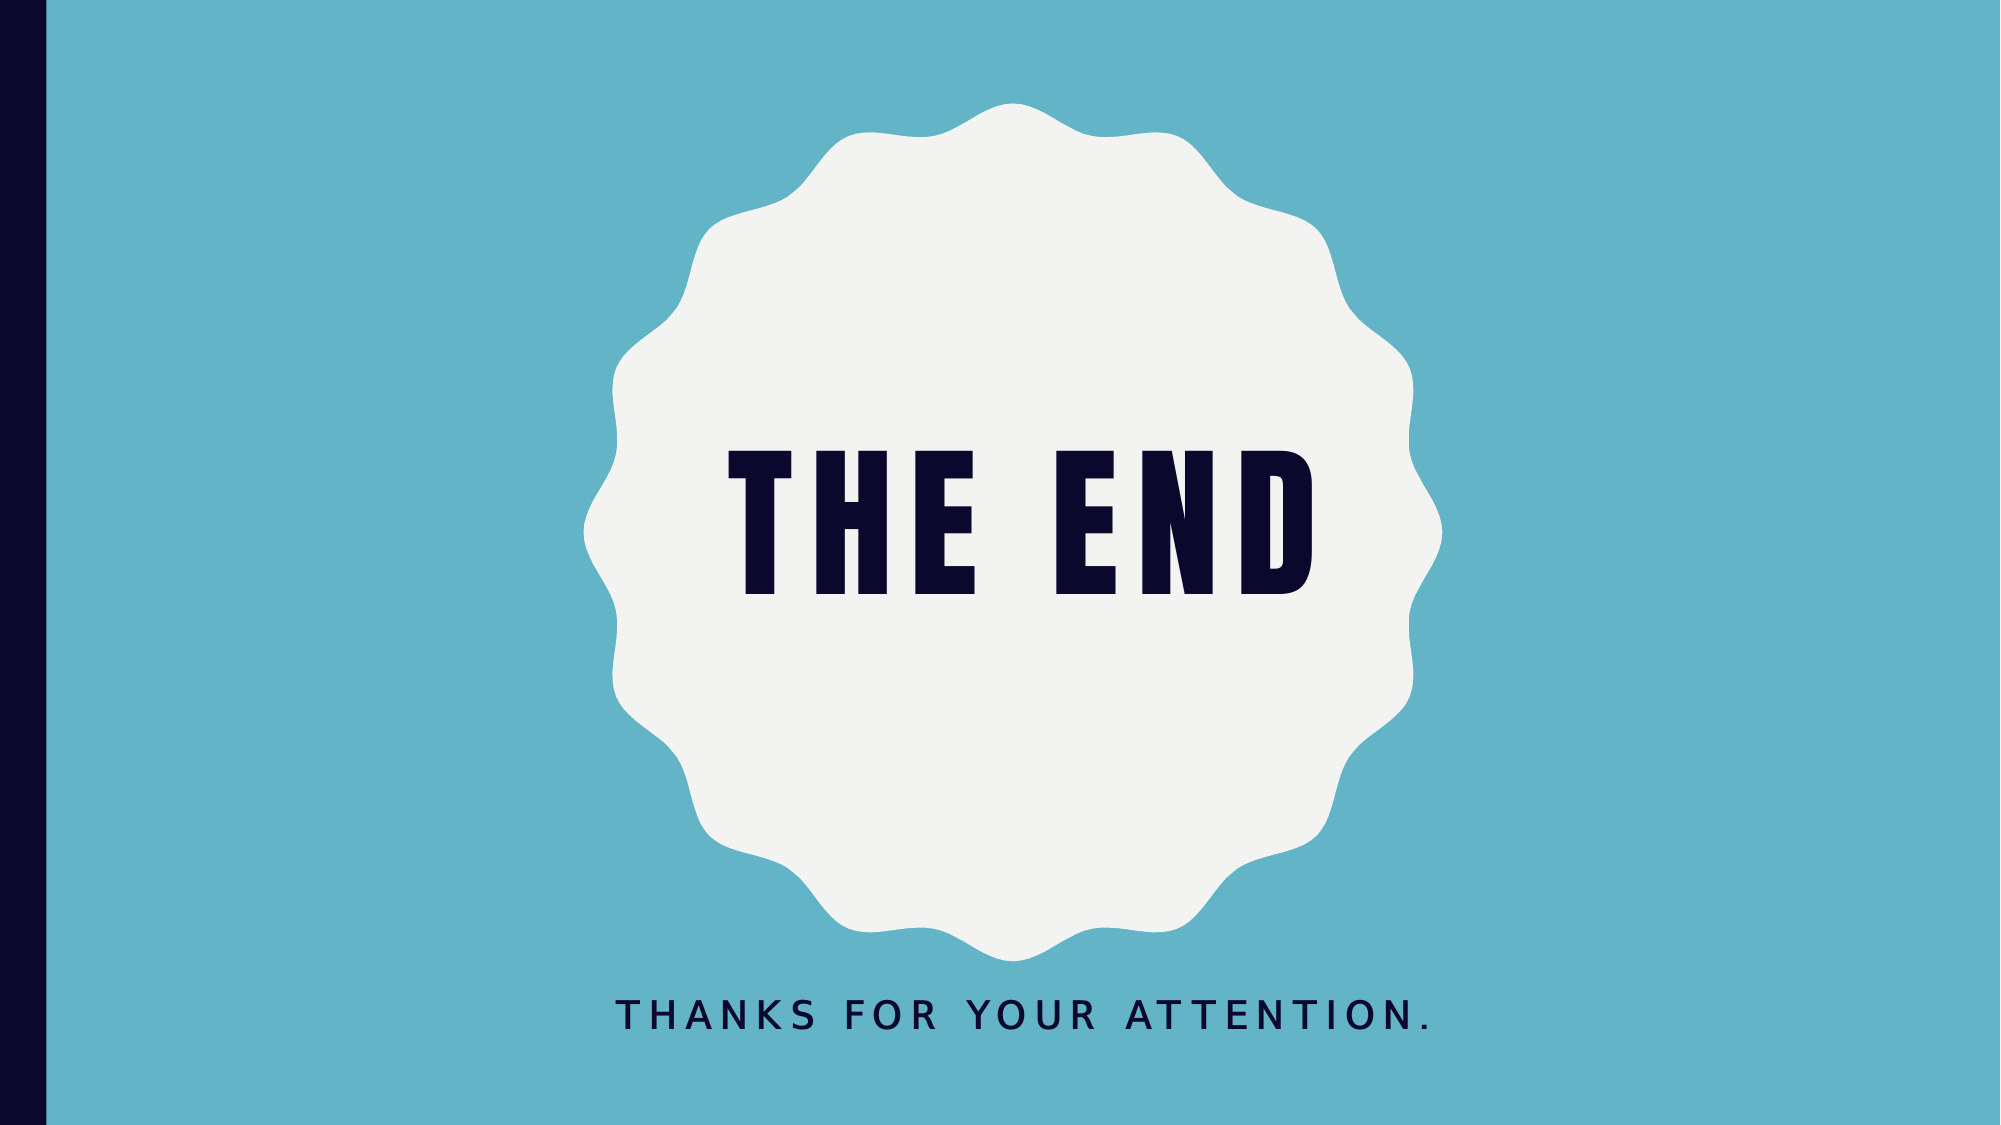

# The End
Thanks for your attention.